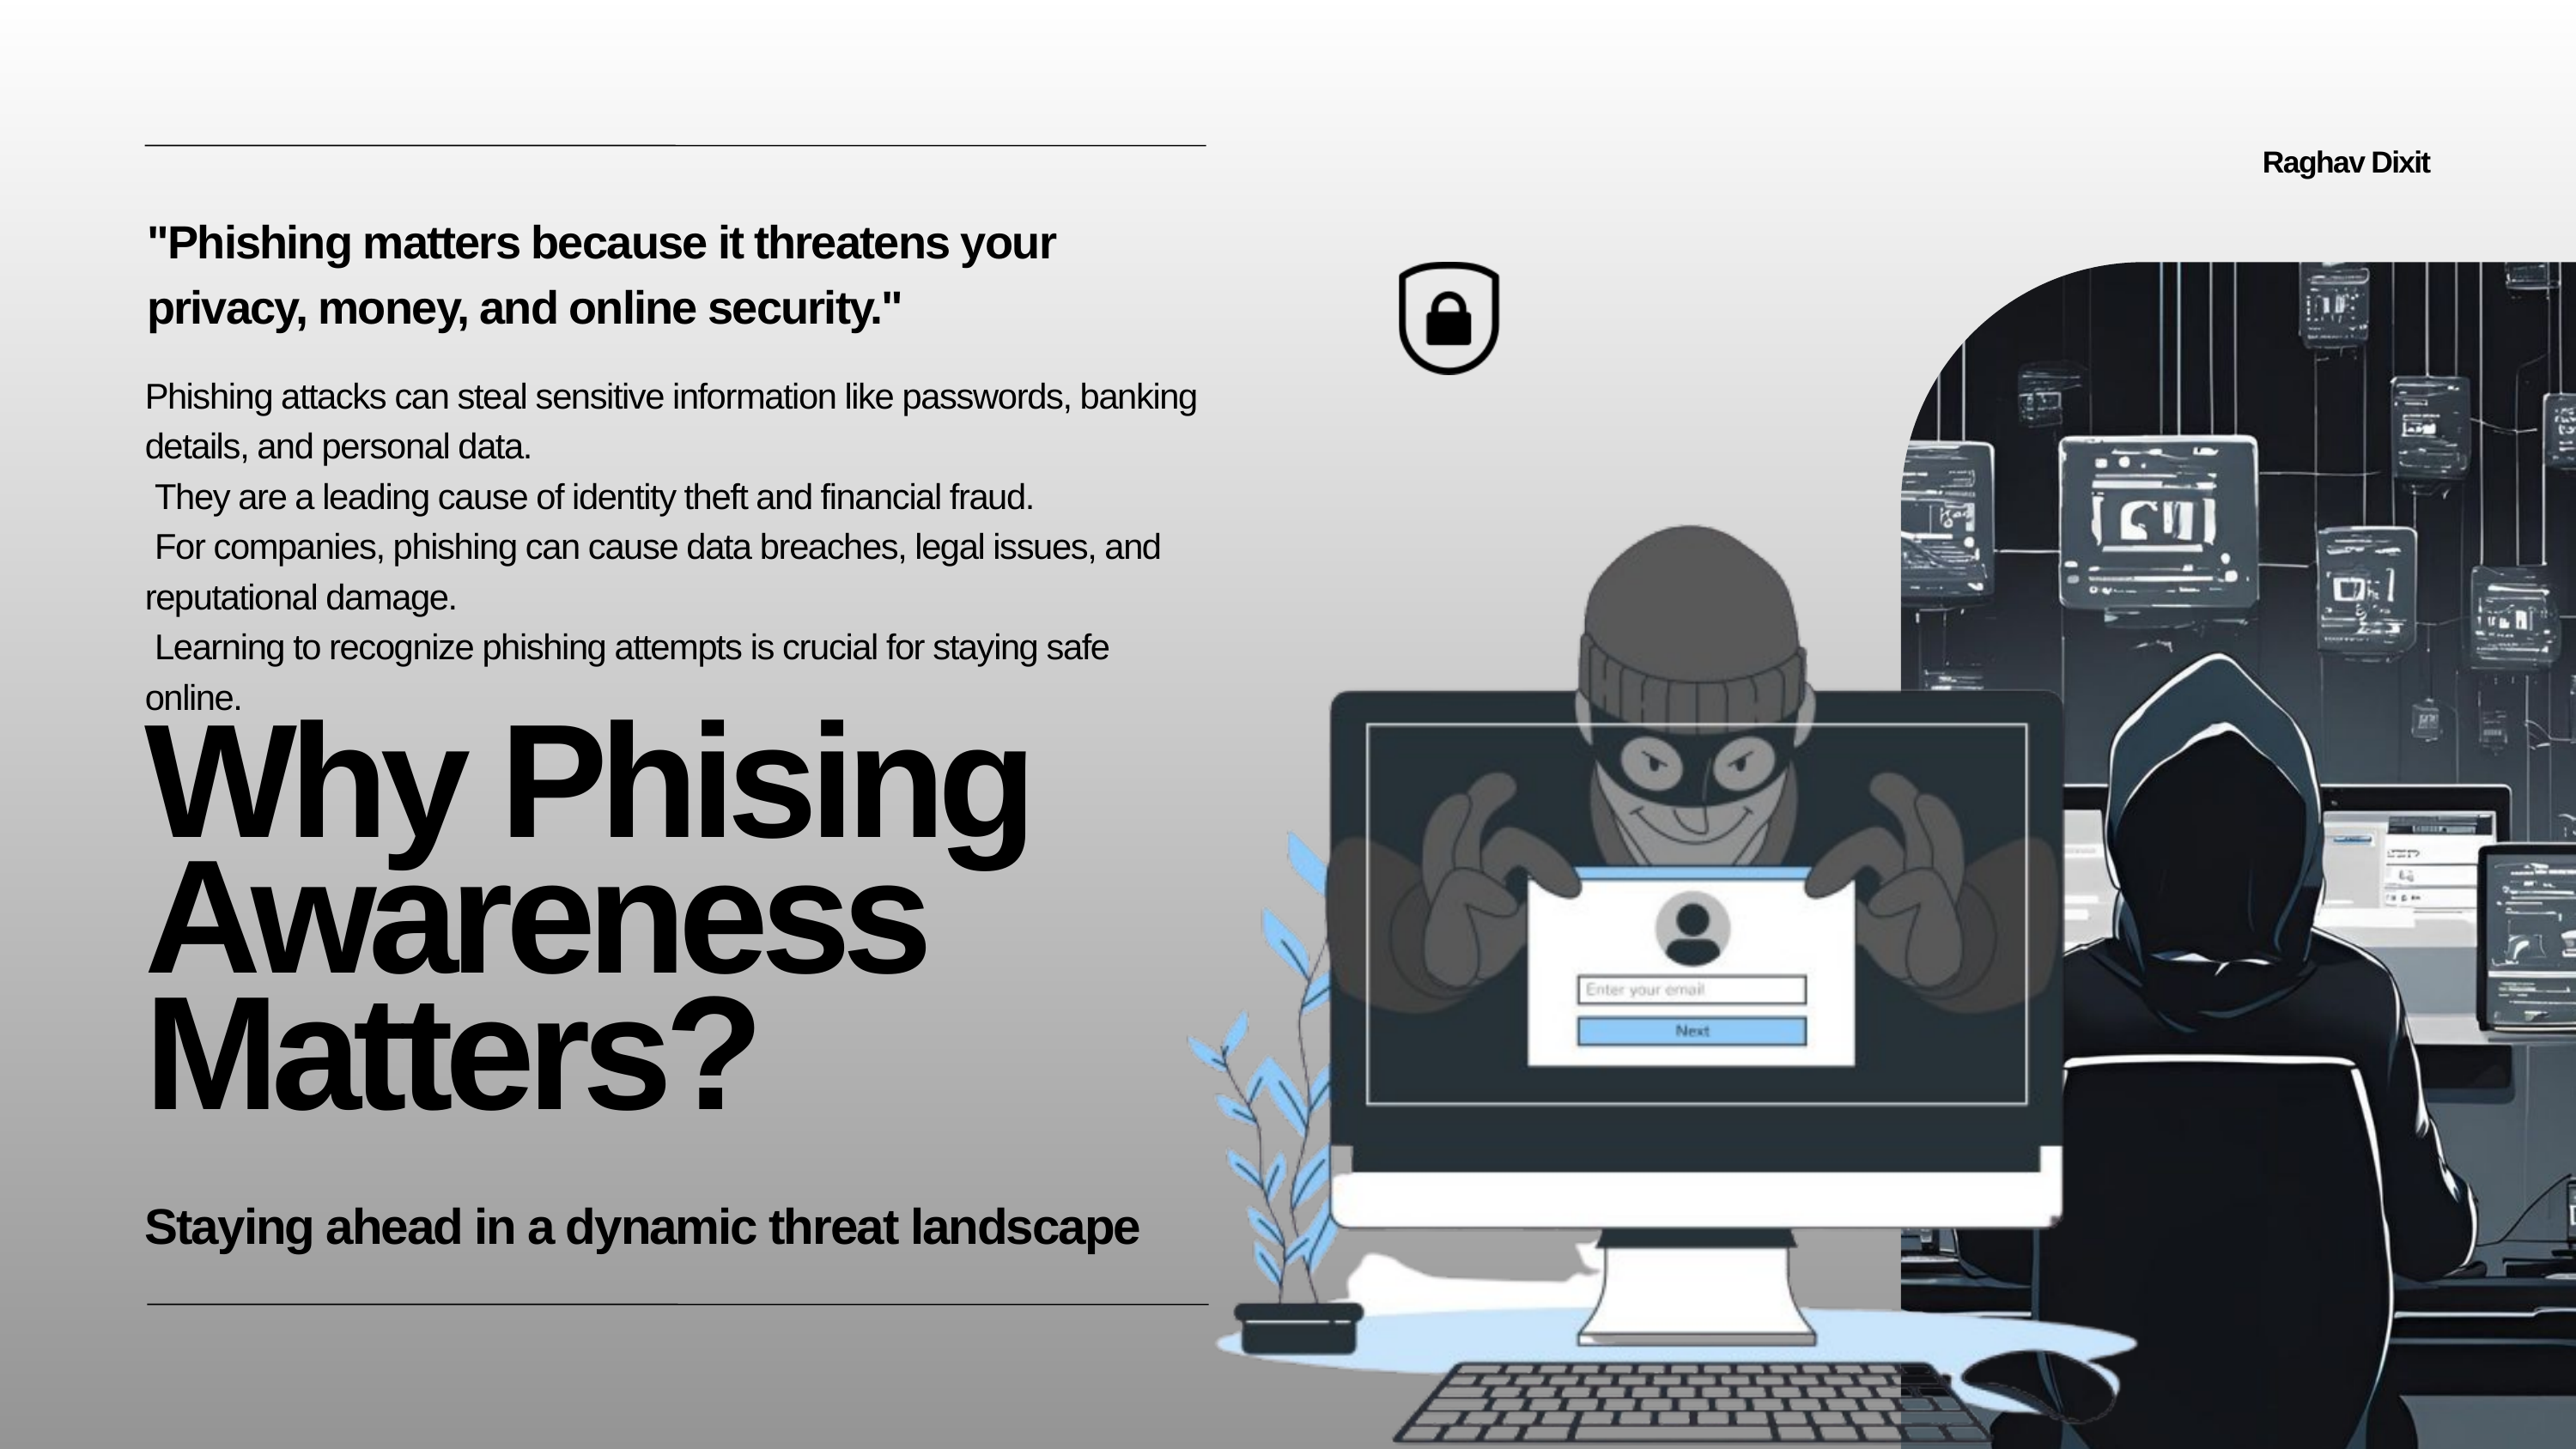

Raghav Dixit

"Phishing matters because it threatens your privacy, money, and online security."

Phishing attacks can steal sensitive information like passwords, banking details, and personal data.
 They are a leading cause of identity theft and financial fraud.
 For companies, phishing can cause data breaches, legal issues, and reputational damage.
 Learning to recognize phishing attempts is crucial for staying safe online.

Why Phising  Awareness Matters?
Staying ahead in a dynamic threat landscape